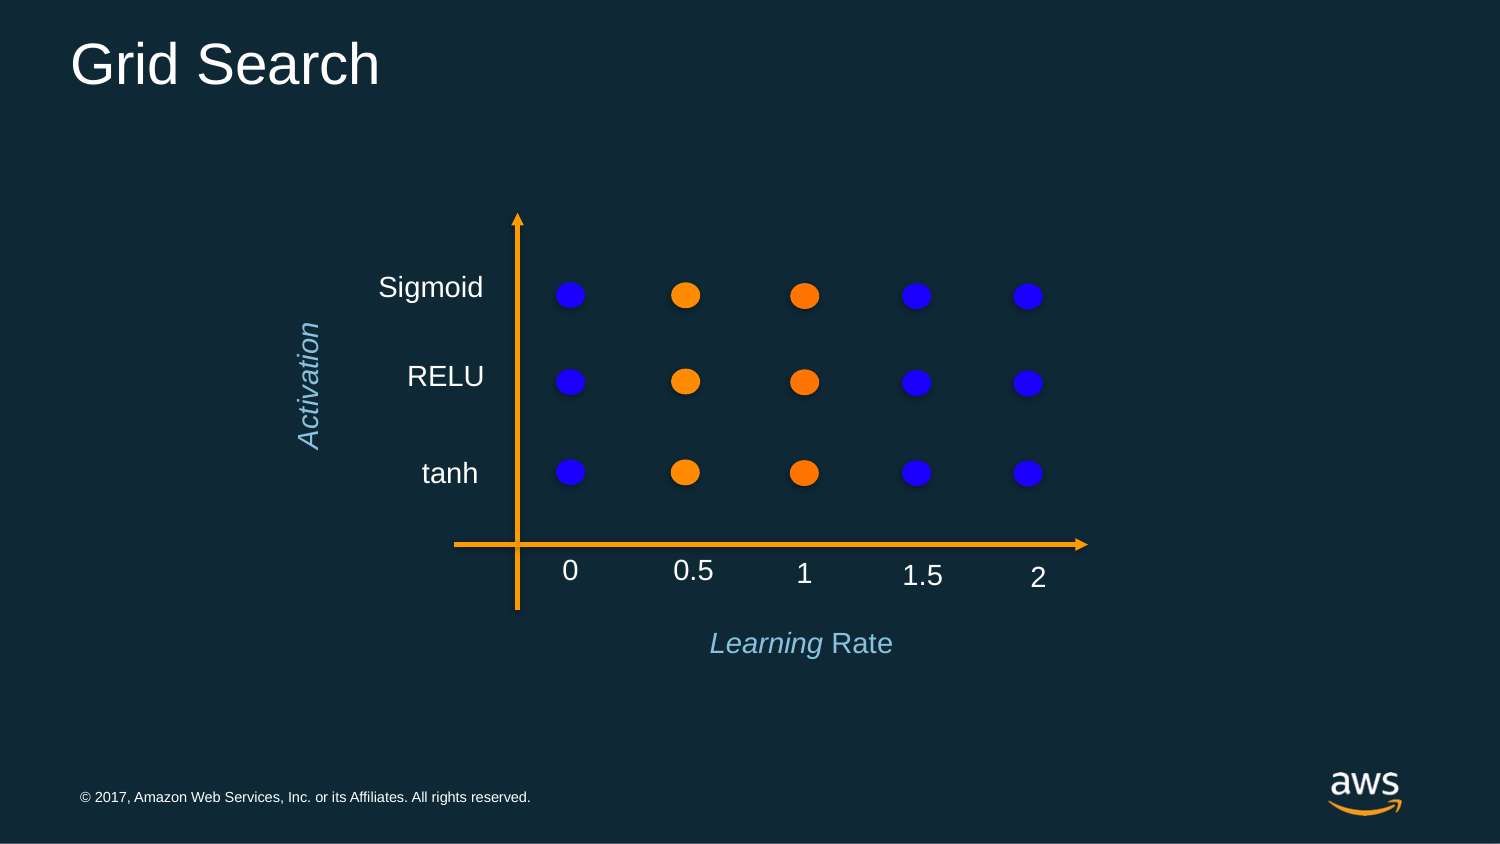

# Grid Search
Sigmoid

RELU
Activation

tanh

0
0.5
1
1.5
2
Learning Rate